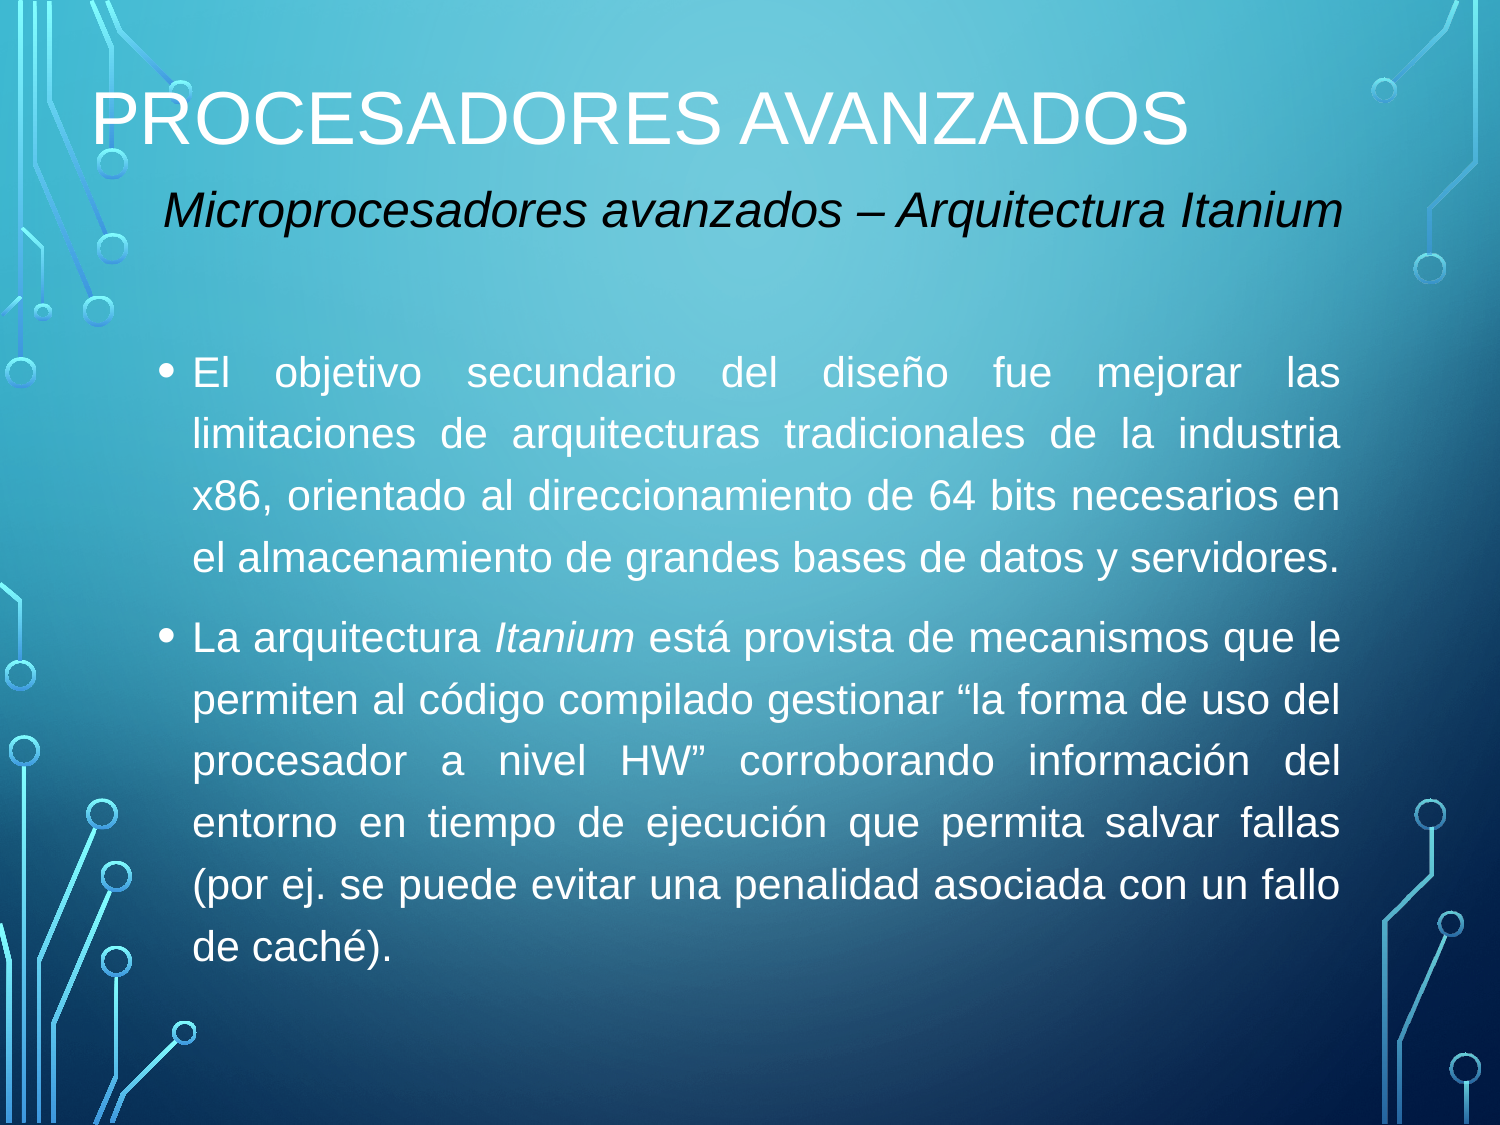

# Procesadores Avanzados
Microprocesadores avanzados – Arquitectura Itanium
El objetivo secundario del diseño fue mejorar las limitaciones de arquitecturas tradicionales de la industria x86, orientado al direccionamiento de 64 bits necesarios en el almacenamiento de grandes bases de datos y servidores.
La arquitectura Itanium está provista de mecanismos que le permiten al código compilado gestionar “la forma de uso del procesador a nivel HW” corroborando información del entorno en tiempo de ejecución que permita salvar fallas (por ej. se puede evitar una penalidad asociada con un fallo de caché).